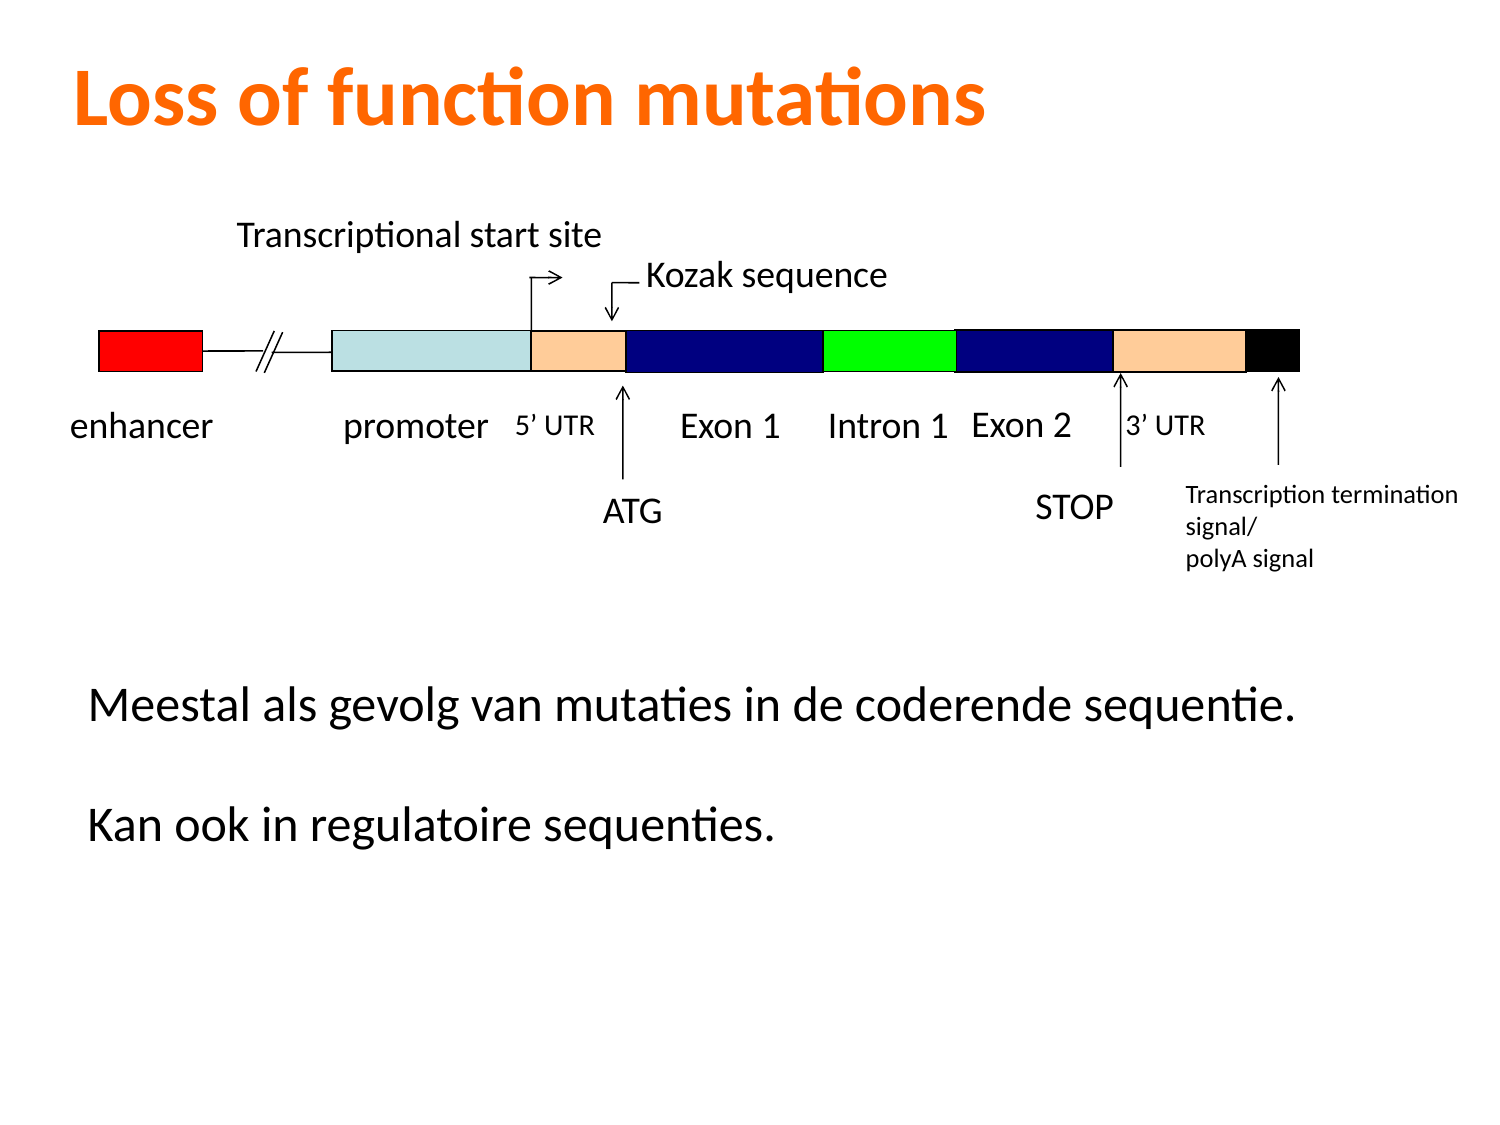

Loss of function mutations
Transcriptional start site
Kozak sequence

Exon 2
enhancer
promoter
Exon 1
Intron 1
5’ UTR
3’ UTR
Transcription termination signal/
polyA signal
STOP
ATG
Meestal als gevolg van mutaties in de coderende sequentie.

Kan ook in regulatoire sequenties.